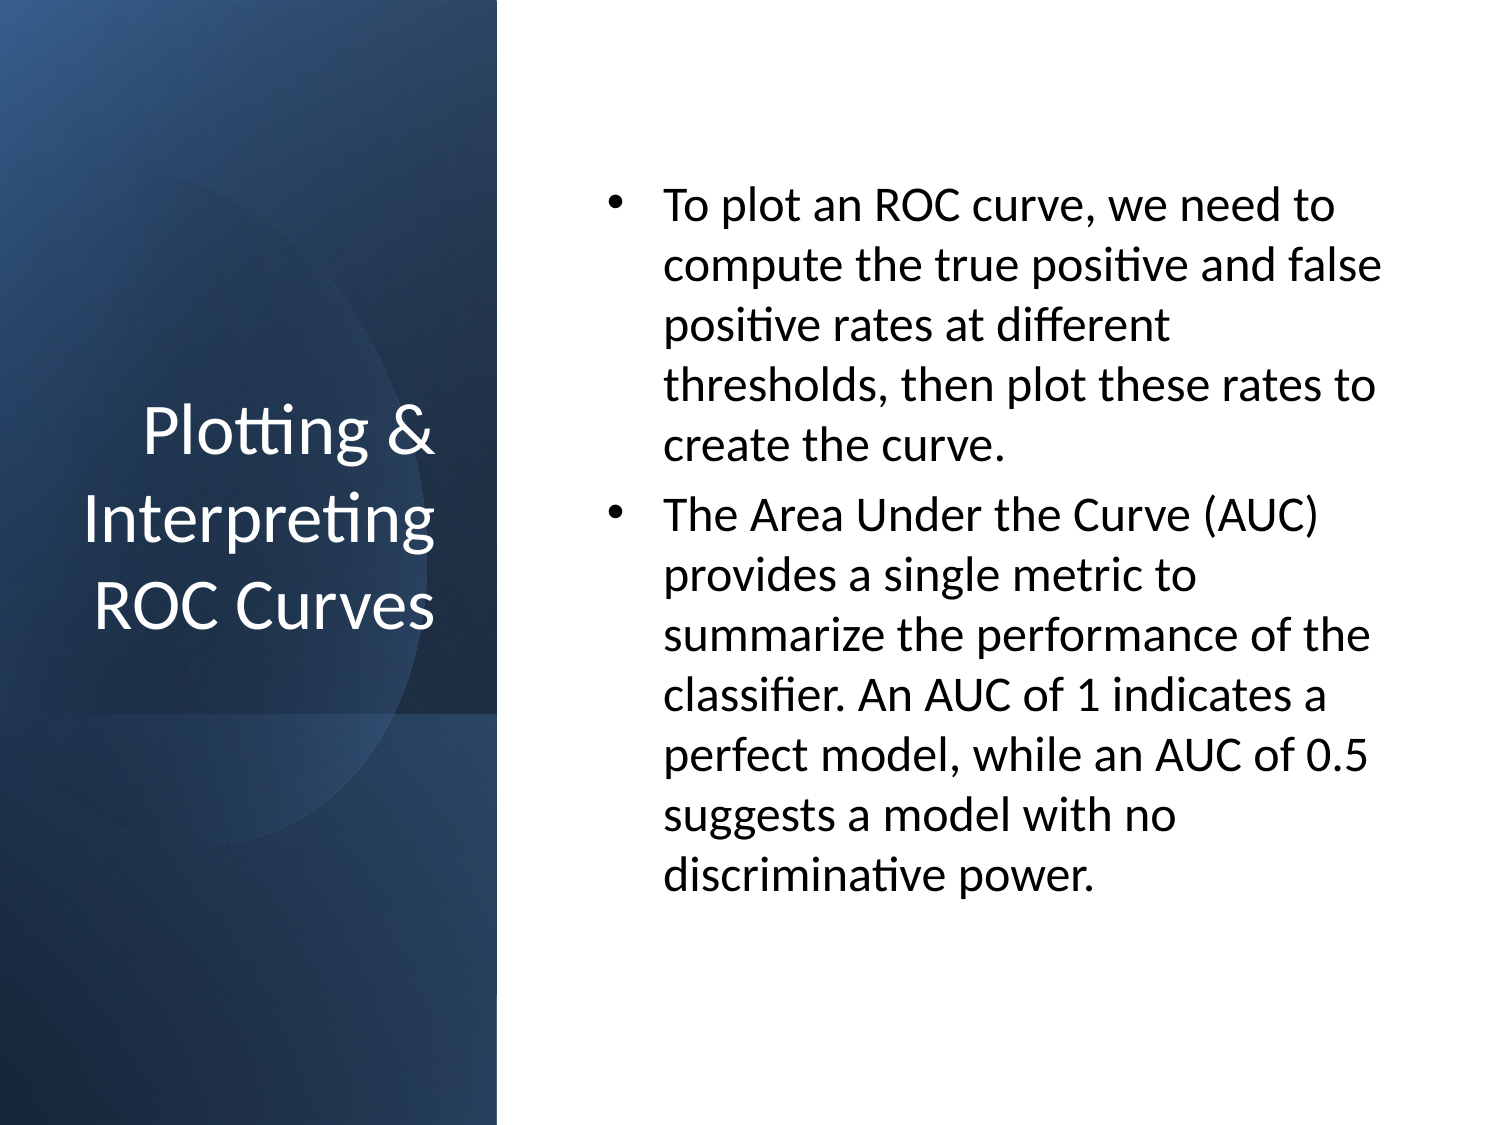

# Plotting & Interpreting ROC Curves
To plot an ROC curve, we need to compute the true positive and false positive rates at different thresholds, then plot these rates to create the curve.
The Area Under the Curve (AUC) provides a single metric to summarize the performance of the classifier. An AUC of 1 indicates a perfect model, while an AUC of 0.5 suggests a model with no discriminative power.